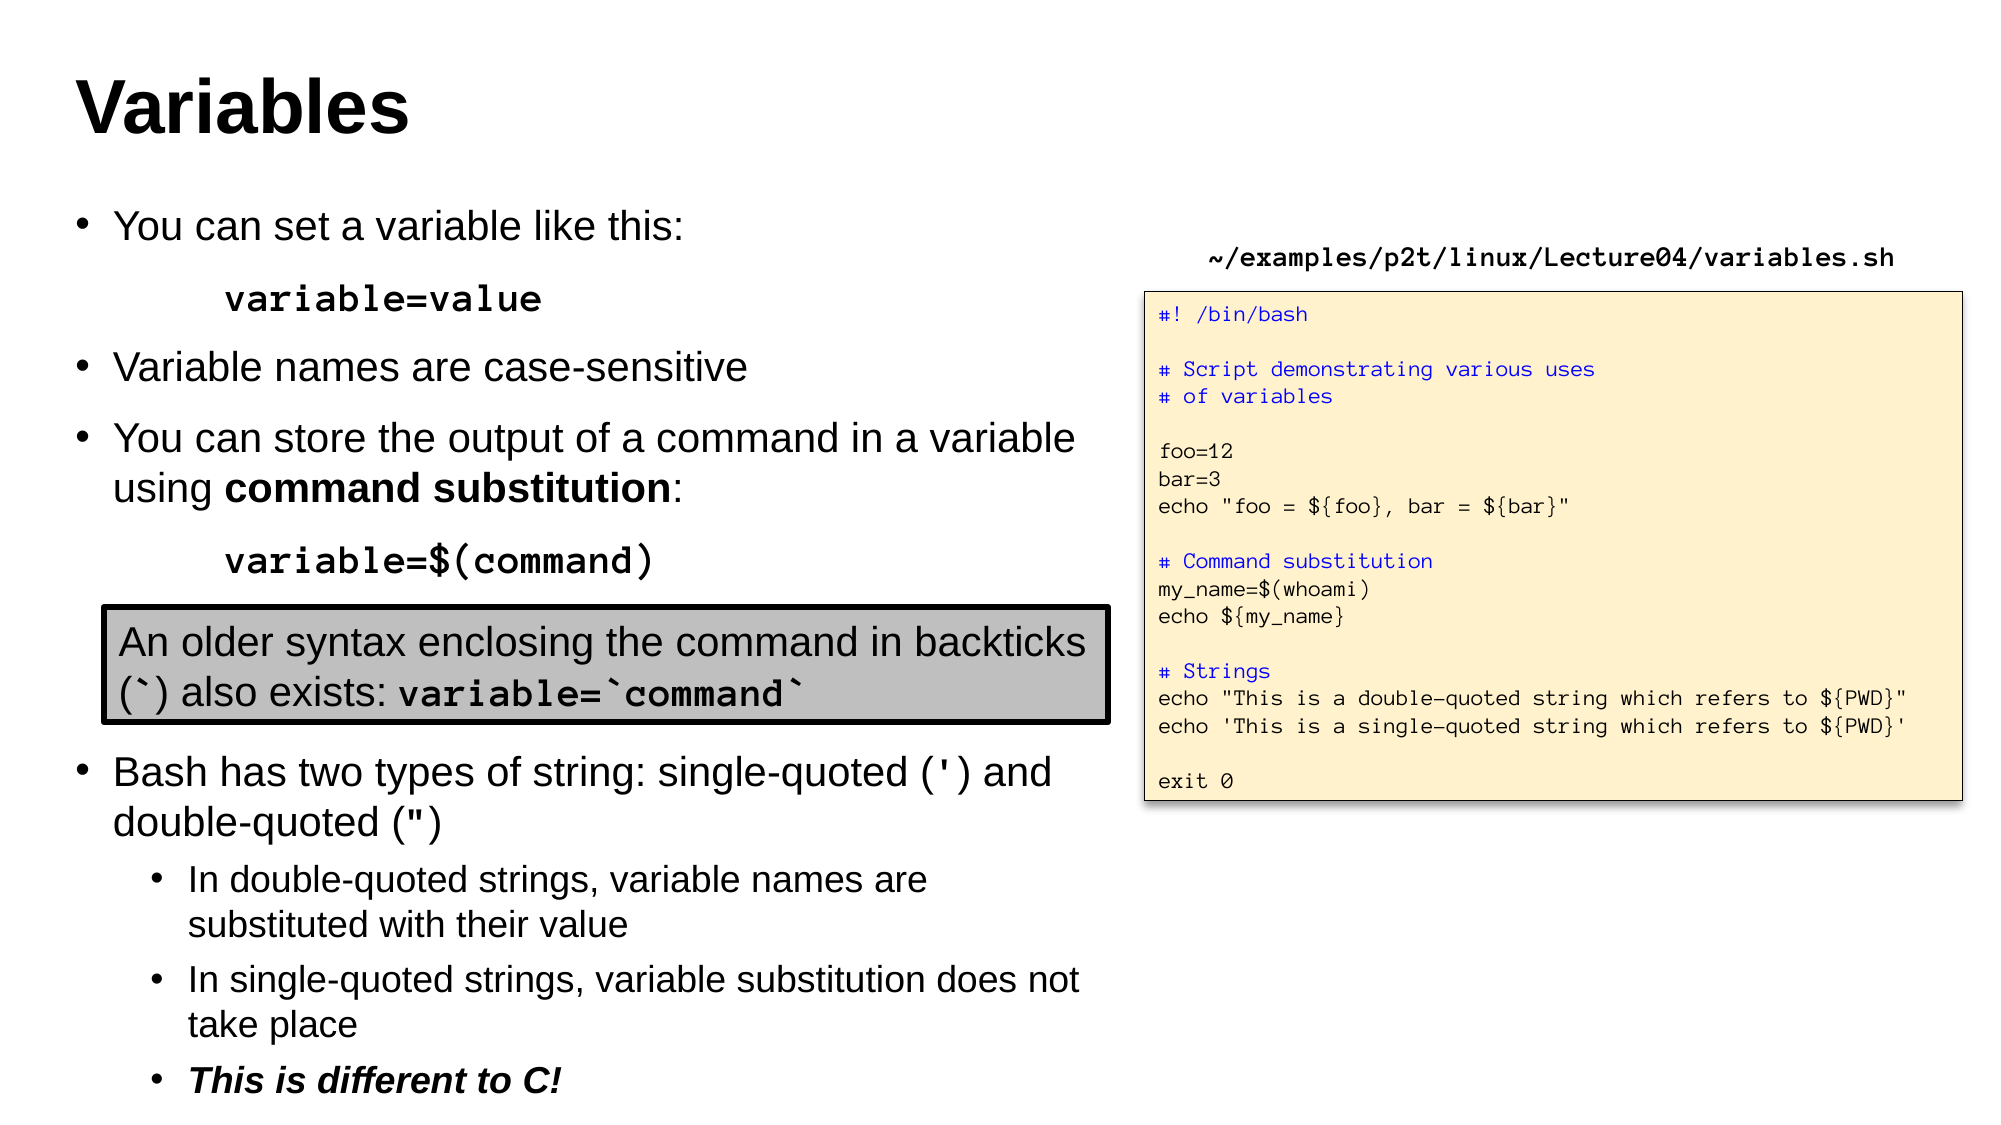

# Variables
You can set a variable like this:
	variable=value
Variable names are case-sensitive
You can store the output of a command in a variable using command substitution:
	variable=$(command)

Bash has two types of string: single-quoted (') and double-quoted (")
In double-quoted strings, variable names are substituted with their value
In single-quoted strings, variable substitution does not take place
This is different to C!
~/examples/p2t/linux/Lecture04/variables.sh
#! /bin/bash

# Script demonstrating various uses
# of variables

foo=12
bar=3
echo "foo = ${foo}, bar = ${bar}"

# Command substitution
my_name=$(whoami)
echo ${my_name}

# Strings
echo "This is a double-quoted string which refers to ${PWD}"
echo 'This is a single-quoted string which refers to ${PWD}'

exit 0
An older syntax enclosing the command in backticks (`) also exists: variable=`command`